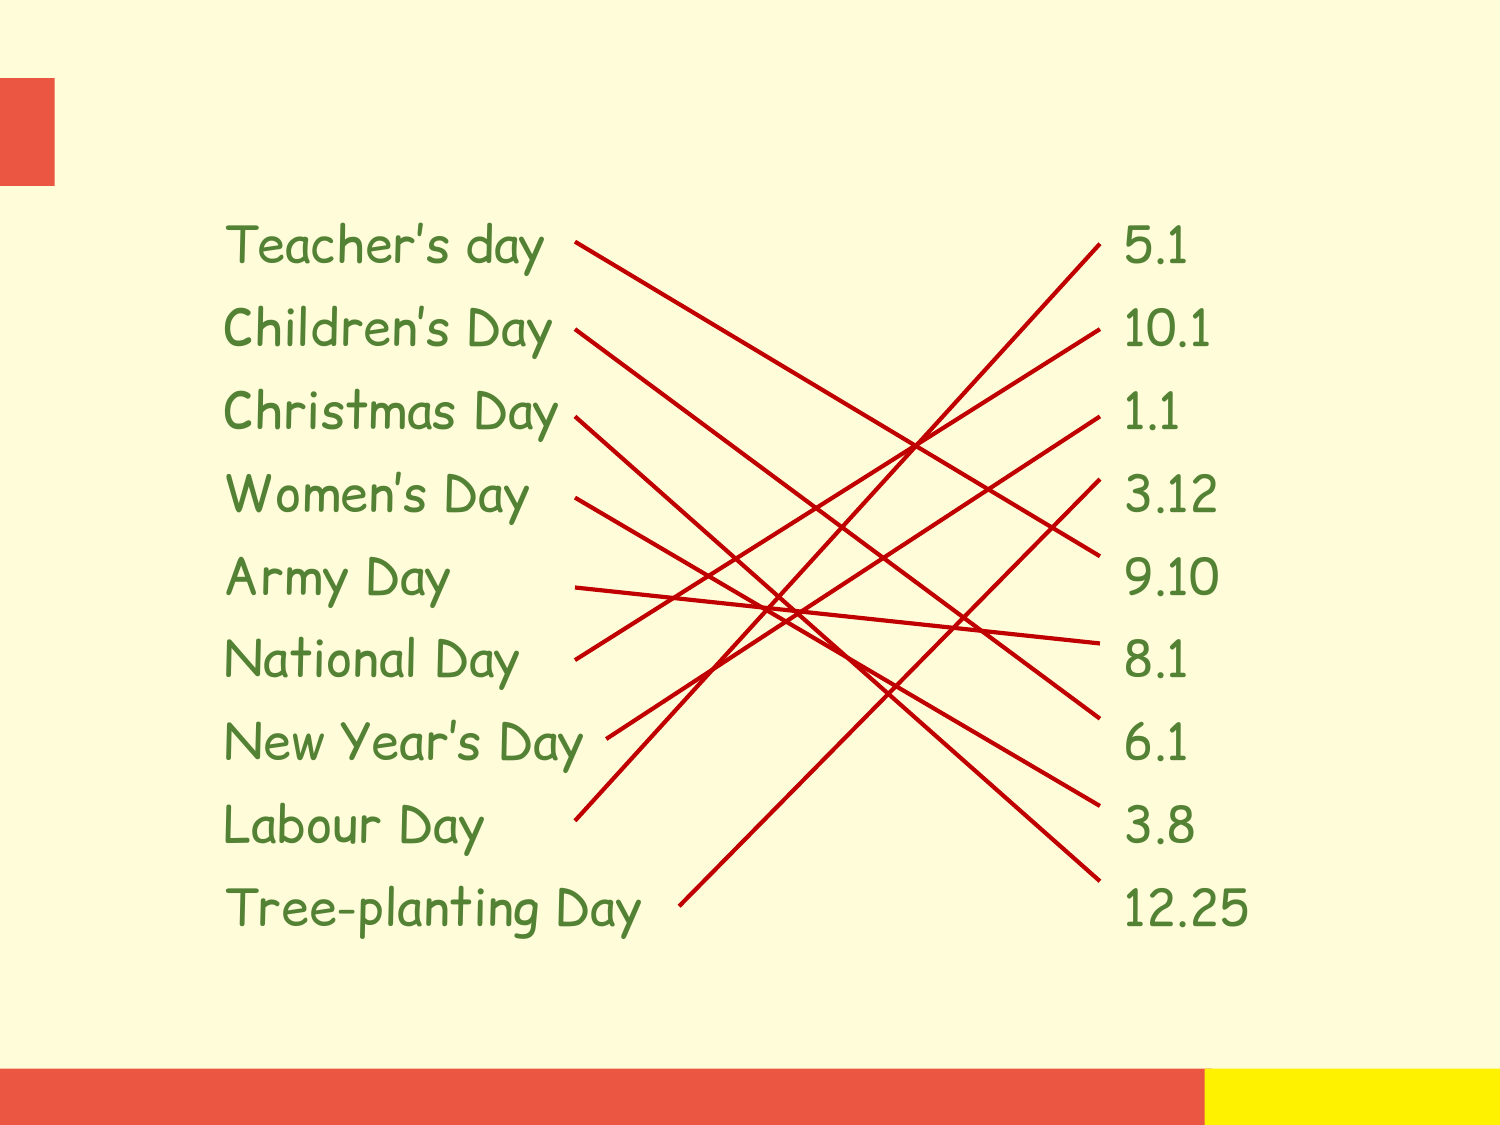

Teacher’s day                           		5.1
Children’s Day                      		10.1
Christmas Day                            	1.1
Women’s Day                                 	3.12
Army Day                                     	9.10
National Day                                	8.1
New Year’s Day                              	6.1
Labour Day                                  	3.8
Tree-planting Day                        	12.25